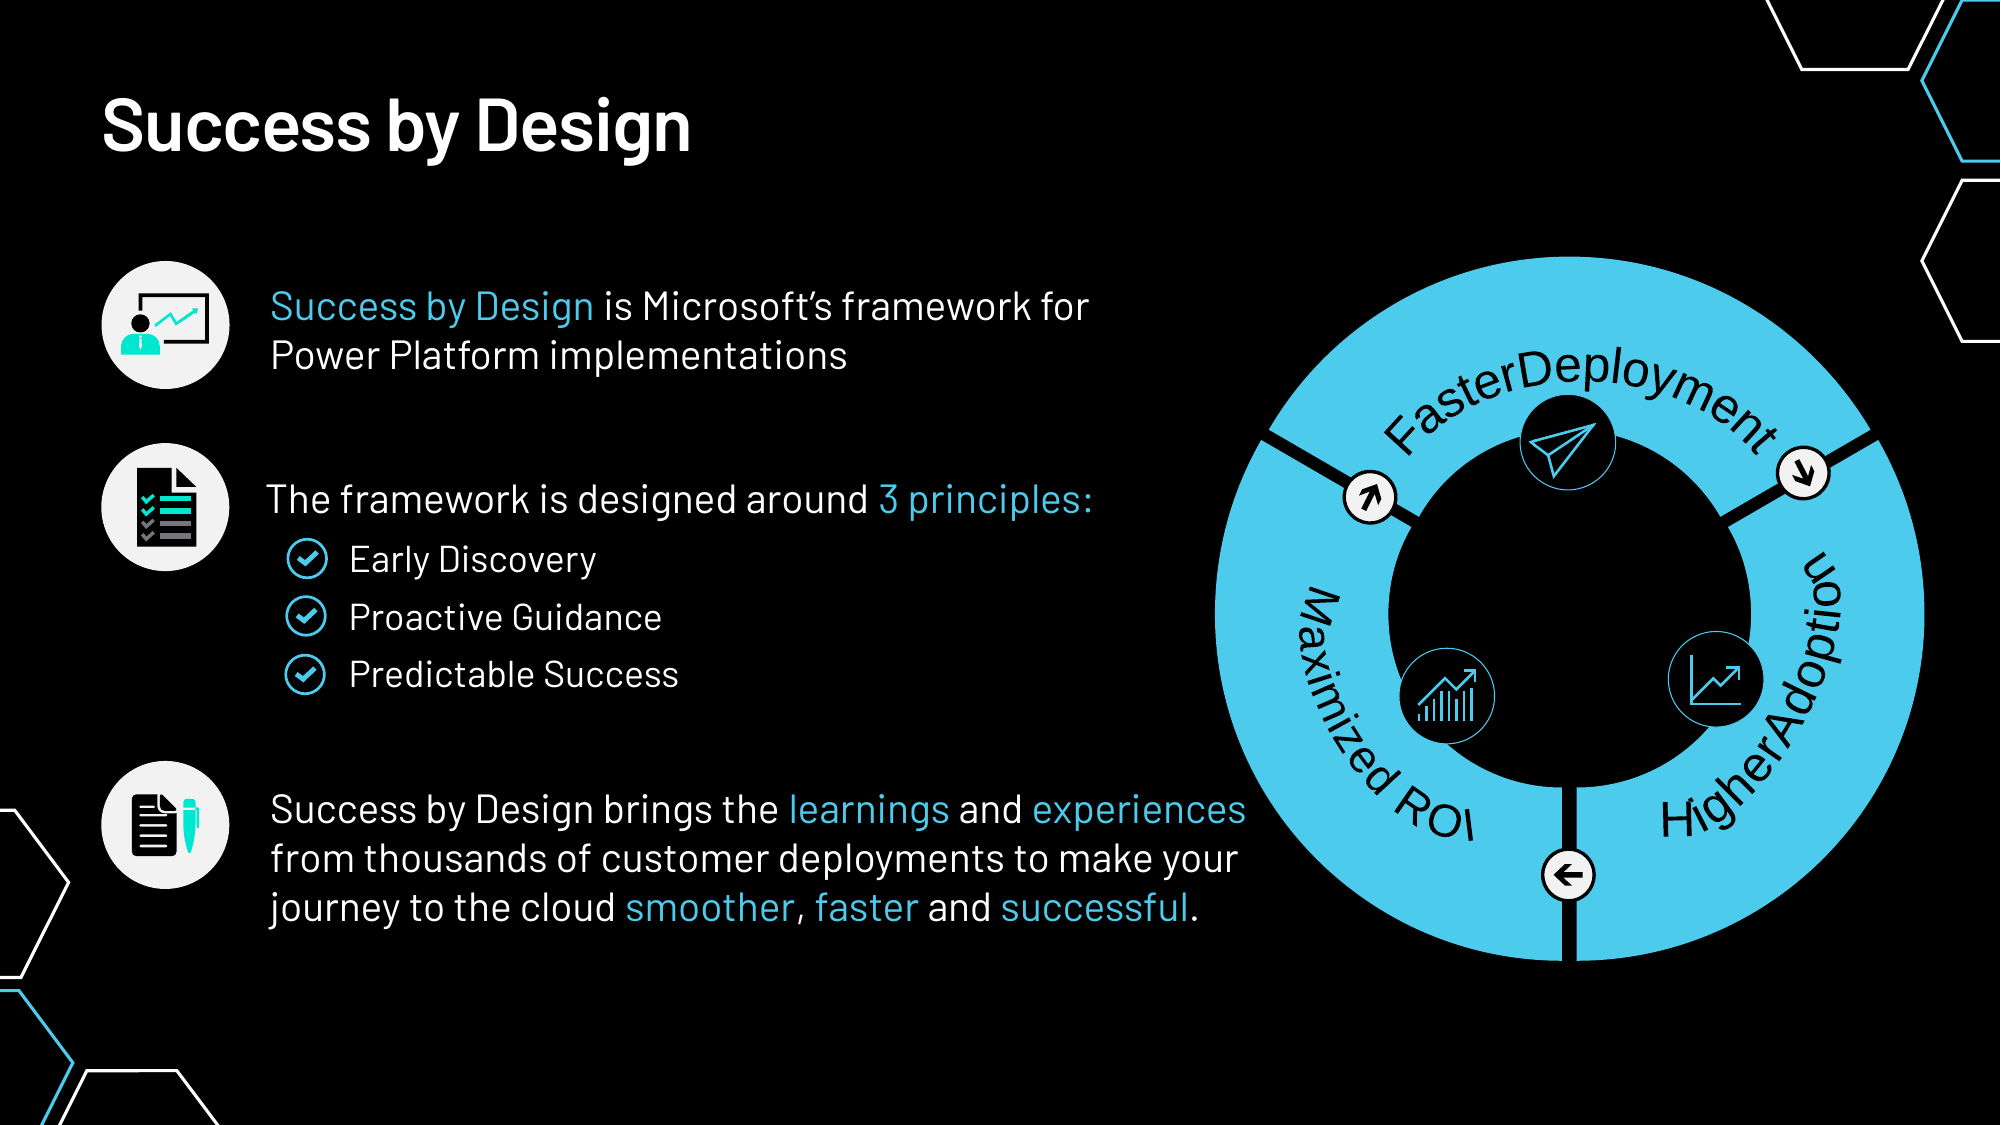

Success by Design

Success by Design is Microsoft’s framework for Power Platform implementations

Faster
Deployment

The framework is designed around 3 principles:
Early Discovery
Proactive Guidance
Predictable Success

Higher
Adoption

Maximized
ROI

Success by Design brings the learnings and experiences from thousands of customer deployments to make your journey to the cloud smoother, faster and successful.